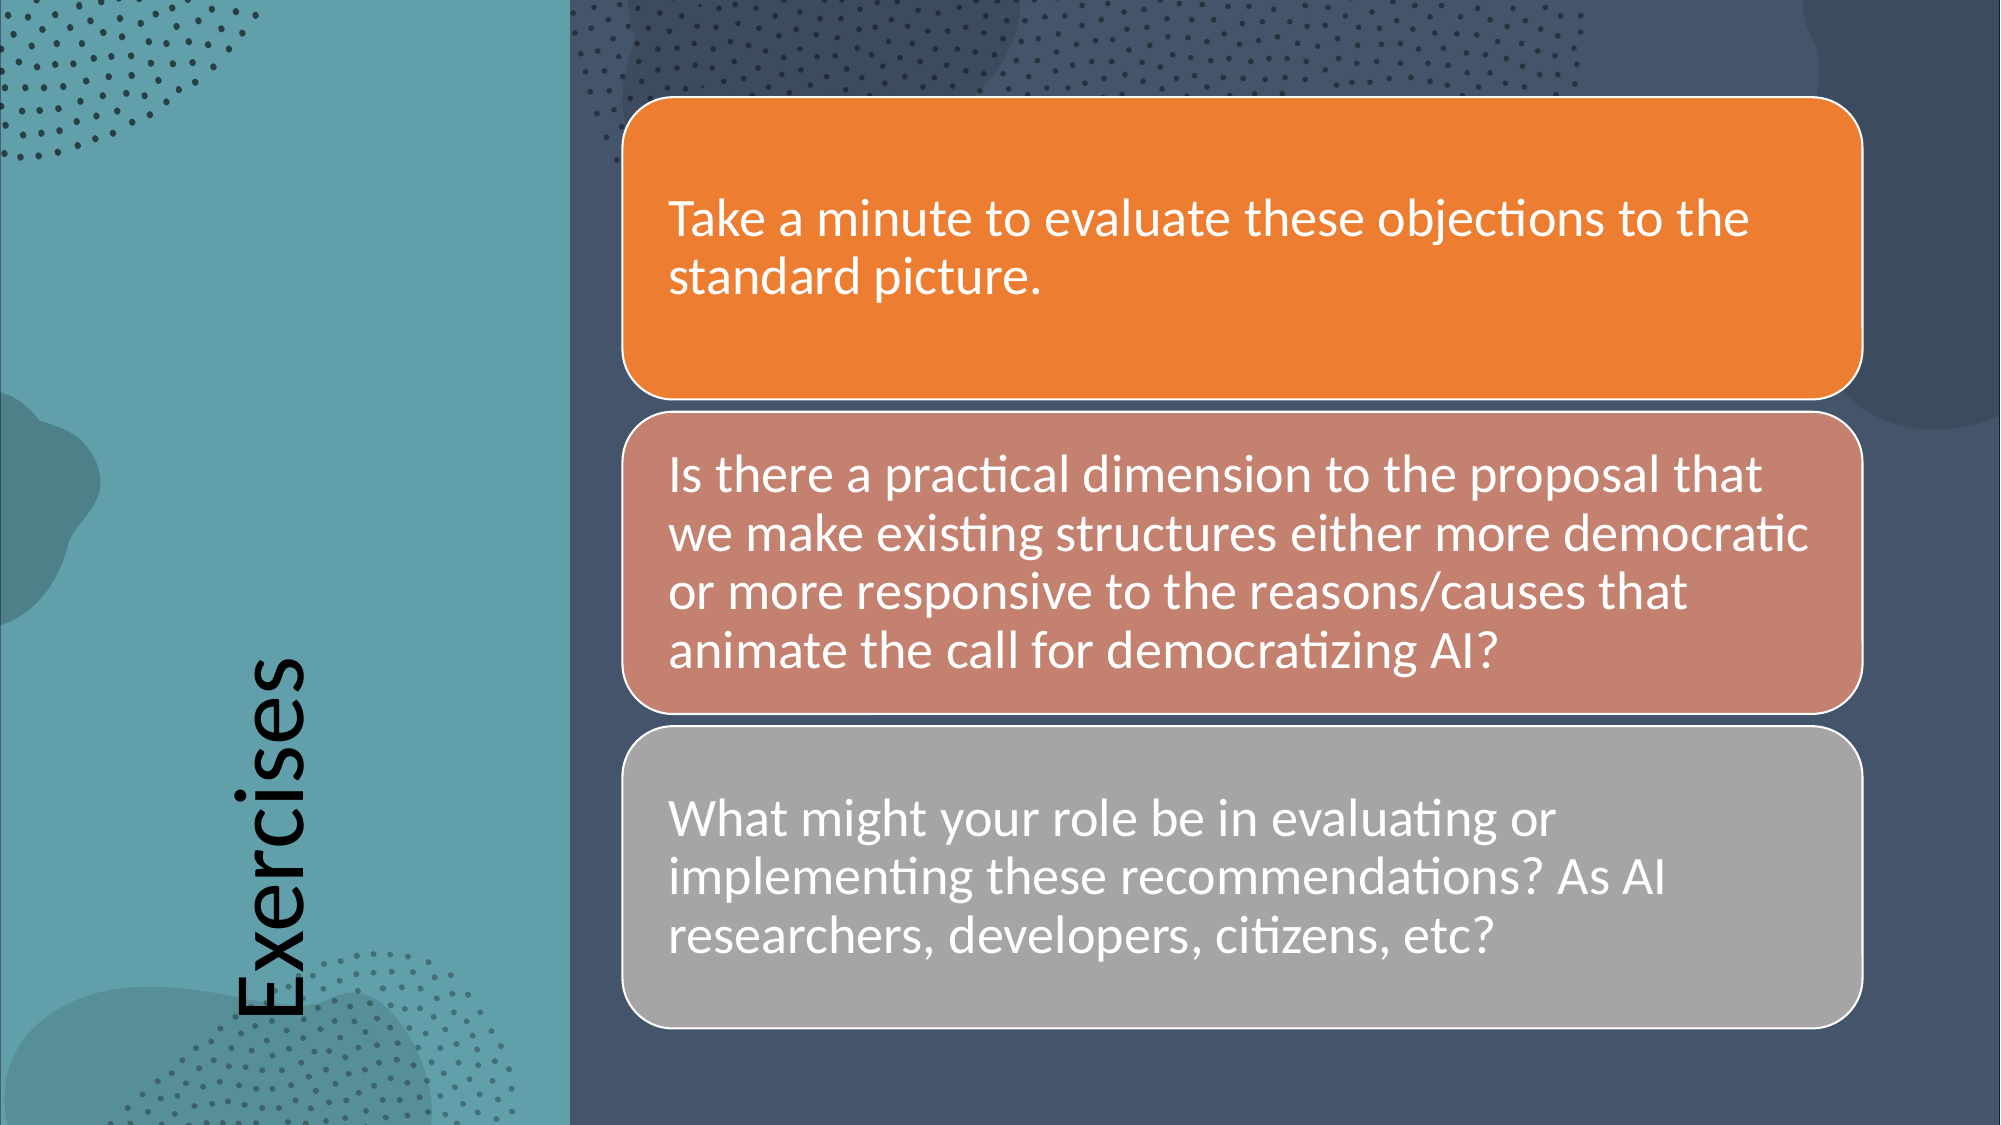

Take a minute to evaluate these objections to the standard picture.
Is there a practical dimension to the proposal that we make existing structures either more democratic or more responsive to the reasons/causes that animate the call for democratizing AI?
What might your role be in evaluating or implementing these recommendations? As AI researchers, developers, citizens, etc?
# Exercises